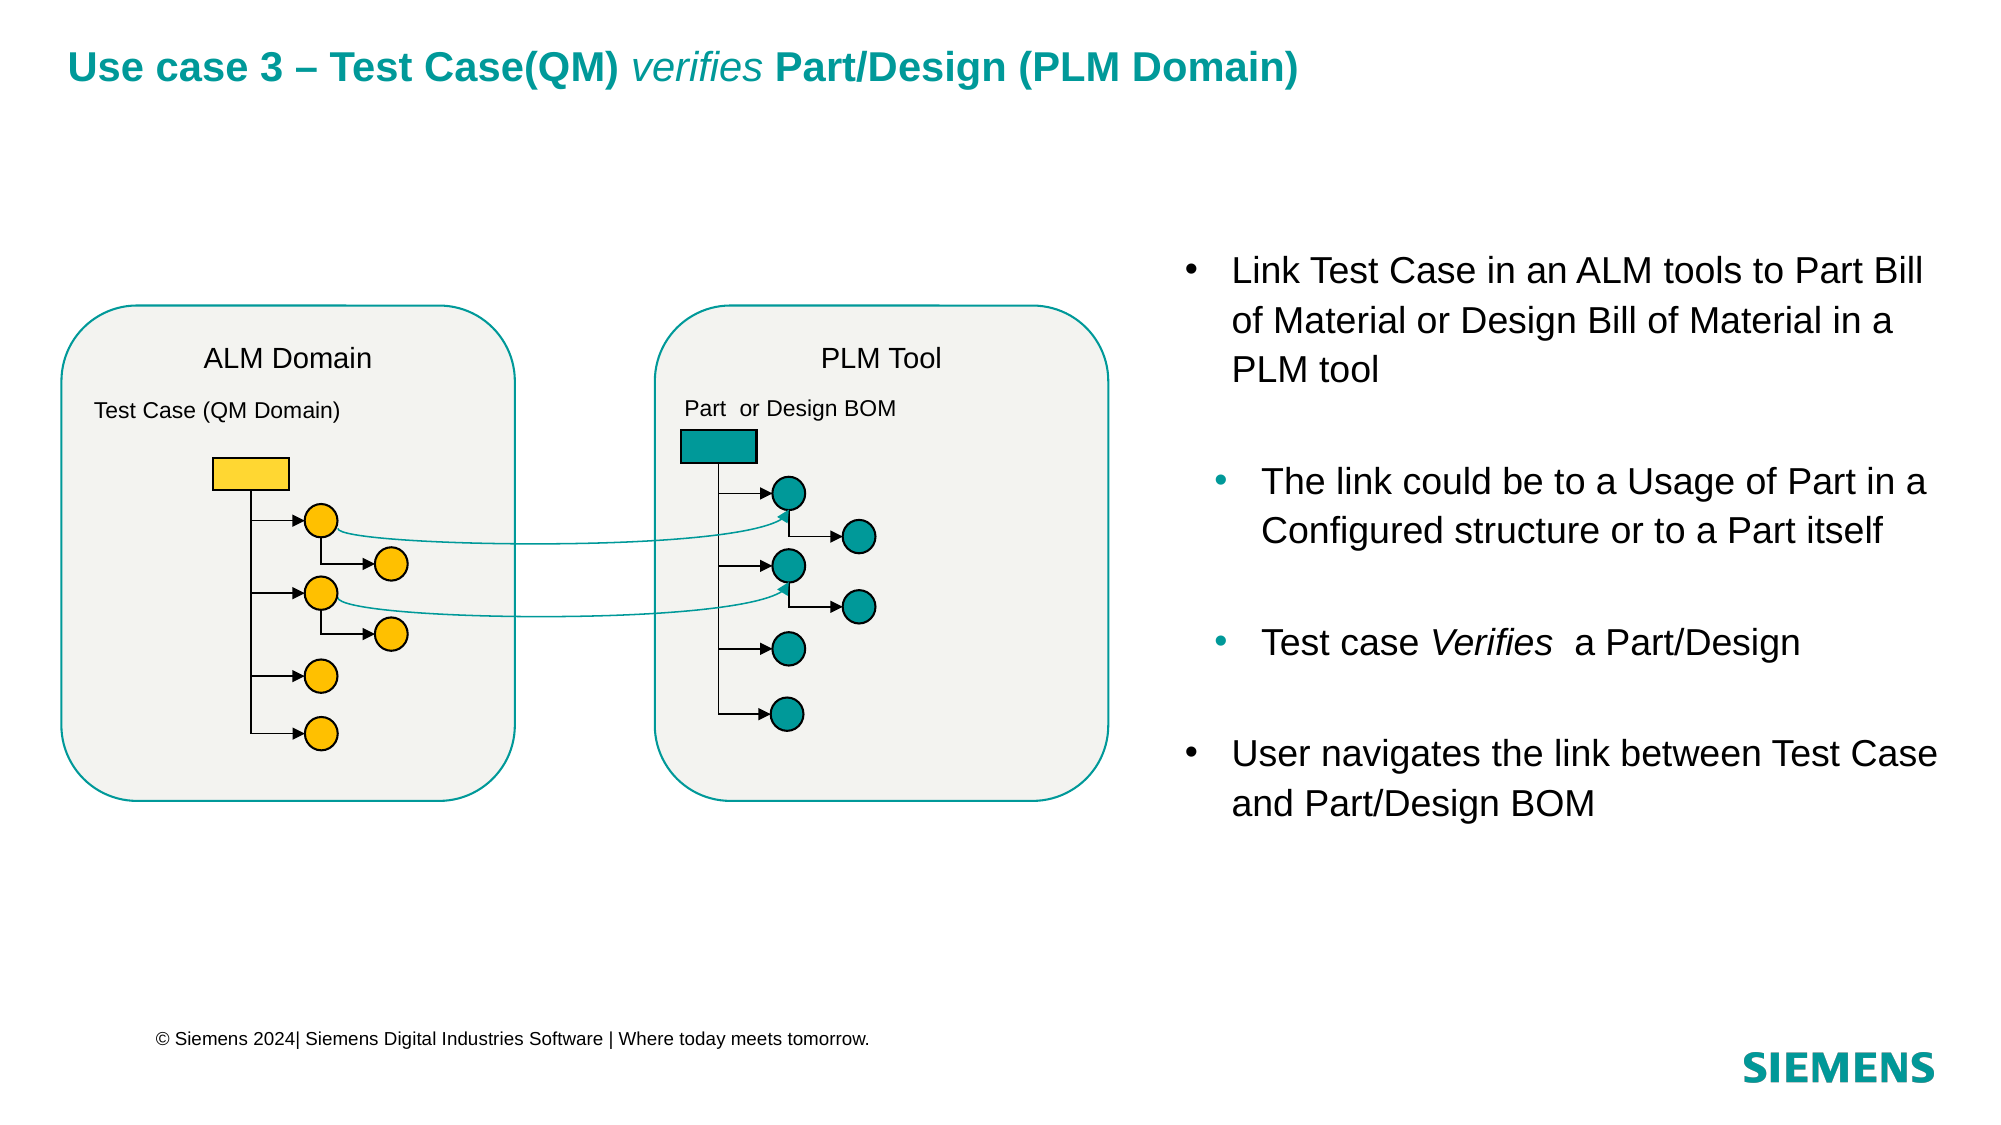

# Use case 3 – Test Case(QM) verifies Part/Design (PLM Domain)
Link Test Case in an ALM tools to Part Bill of Material or Design Bill of Material in a PLM tool

The link could be to a Usage of Part in a Configured structure or to a Part itself

Test case Verifies  a Part/Design

User navigates the link between Test Case and Part/Design BOM
ALM Domain
PLM Tool
Part  or Design BOM
Test Case (QM Domain)

© Siemens 2024| Siemens Digital Industries Software | Where today meets tomorrow.
ns Digital Industries Software | Where today meets tomorrow.